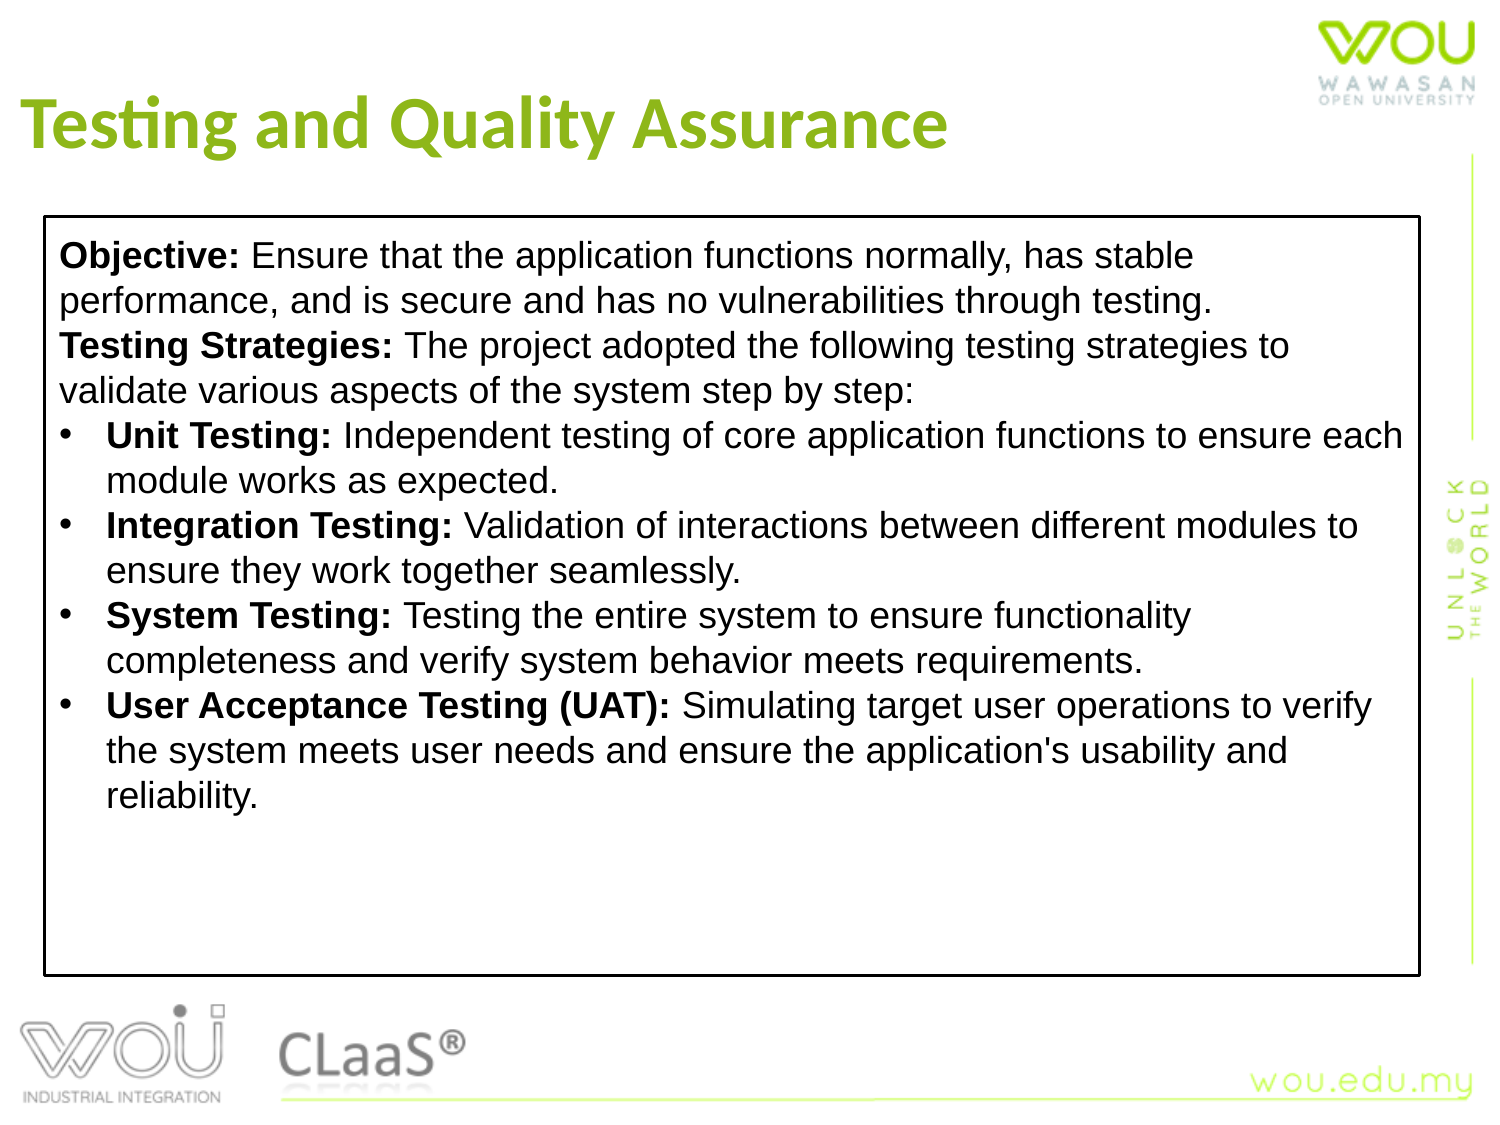

Testing and Quality Assurance
Objective: Ensure that the application functions normally, has stable performance, and is secure and has no vulnerabilities through testing.
Testing Strategies: The project adopted the following testing strategies to validate various aspects of the system step by step:
Unit Testing: Independent testing of core application functions to ensure each module works as expected.
Integration Testing: Validation of interactions between different modules to ensure they work together seamlessly.
System Testing: Testing the entire system to ensure functionality completeness and verify system behavior meets requirements.
User Acceptance Testing (UAT): Simulating target user operations to verify the system meets user needs and ensure the application's usability and reliability.